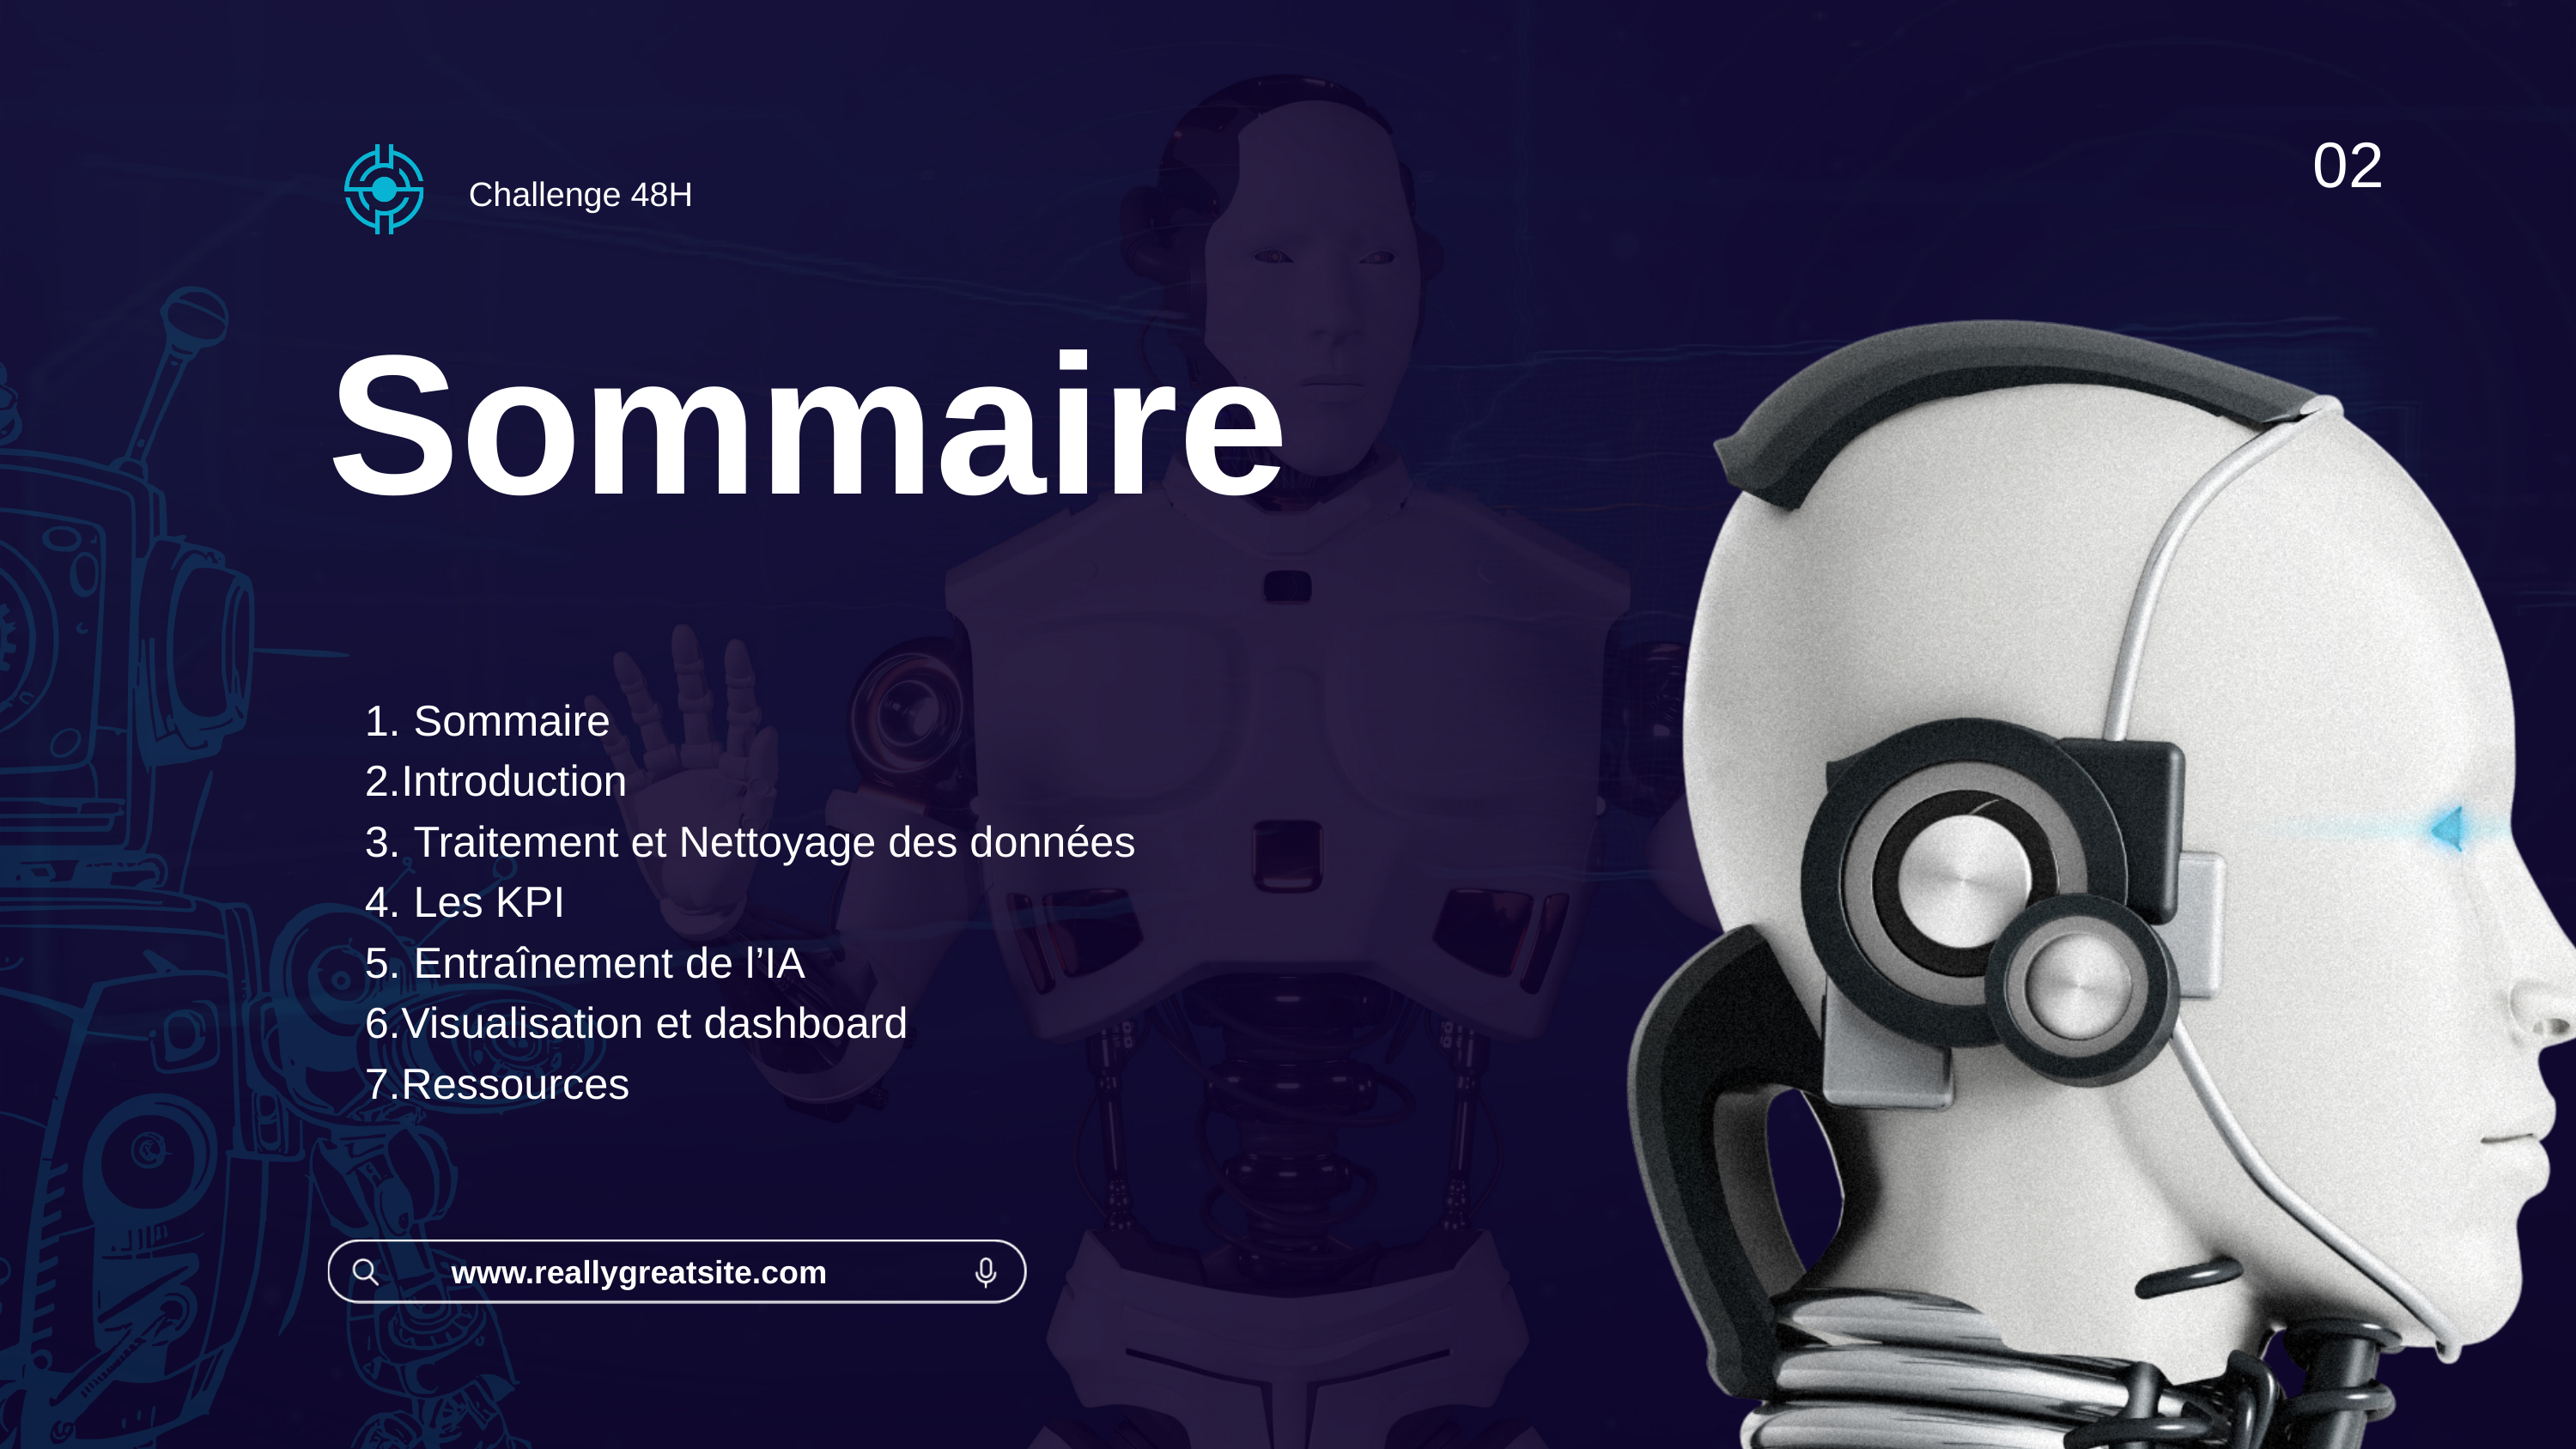

02

Challenge 48H

Sommaire
 Sommaire
Introduction
 Traitement et Nettoyage des données
 Les KPI
 Entraînement de l’IA
Visualisation et dashboard
Ressources

www.reallygreatsite.com